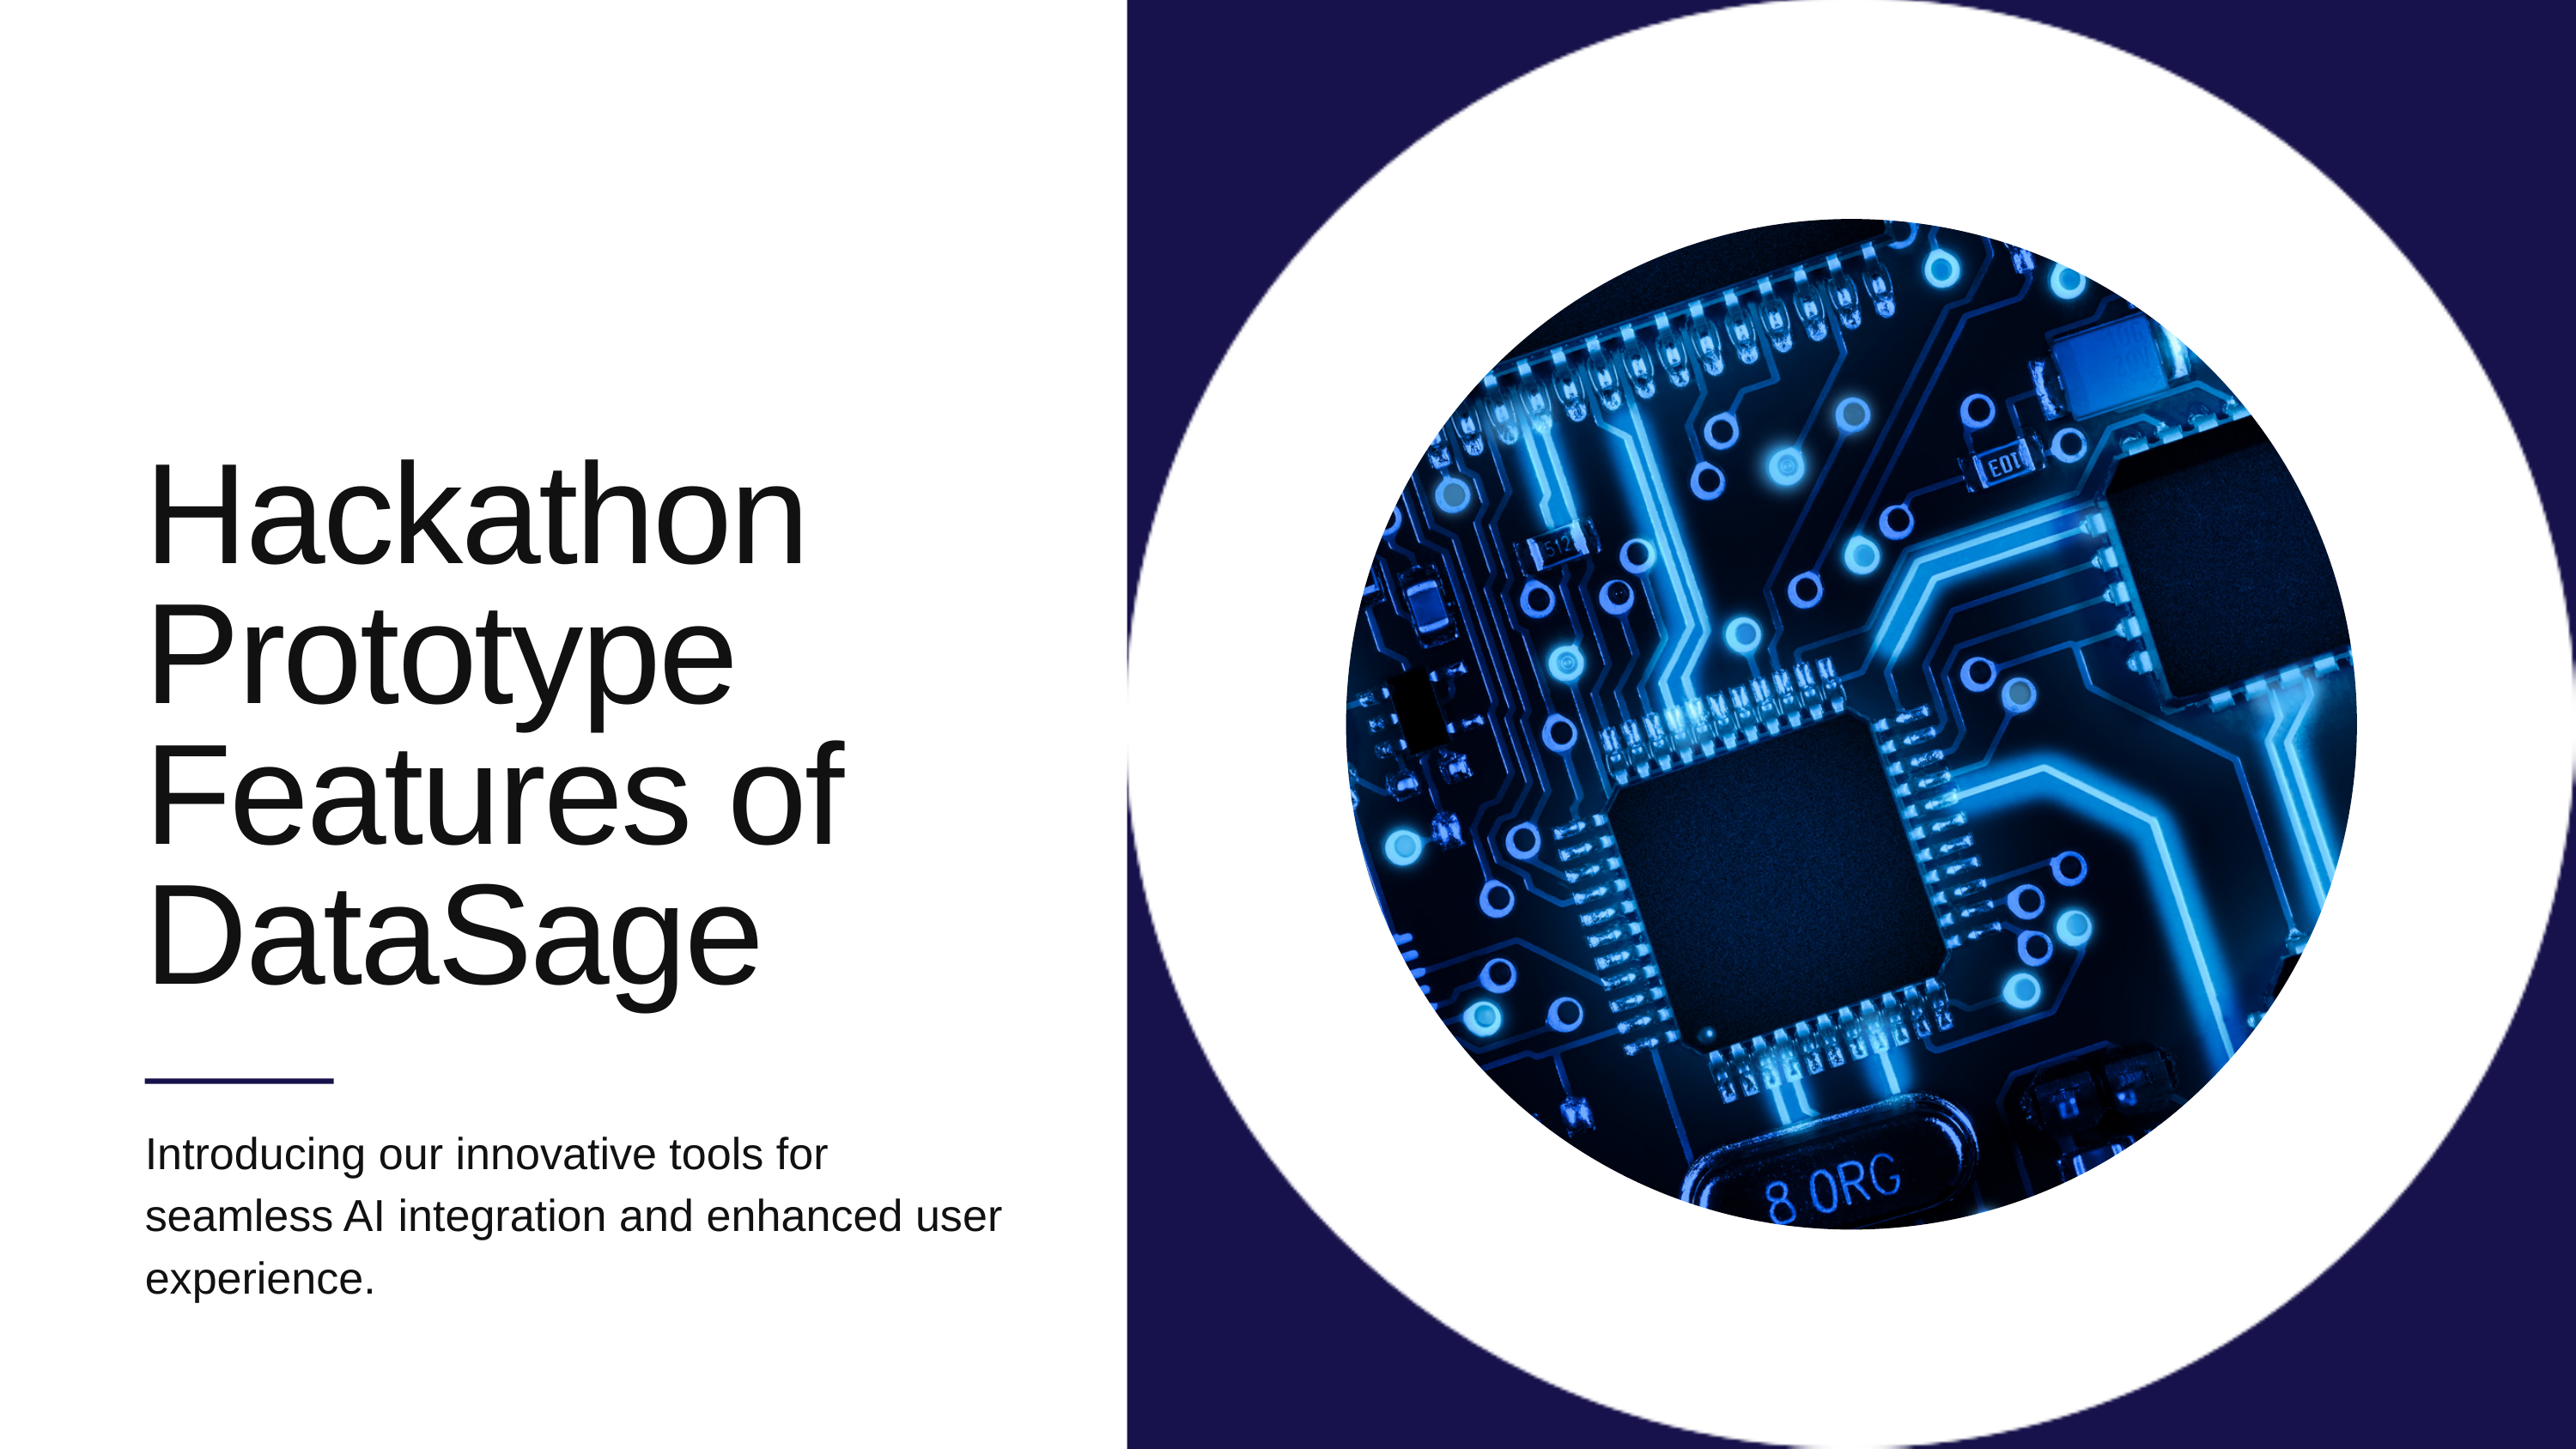

Hackathon Prototype Features of DataSage

Introducing our innovative tools for seamless AI integration and enhanced user experience.